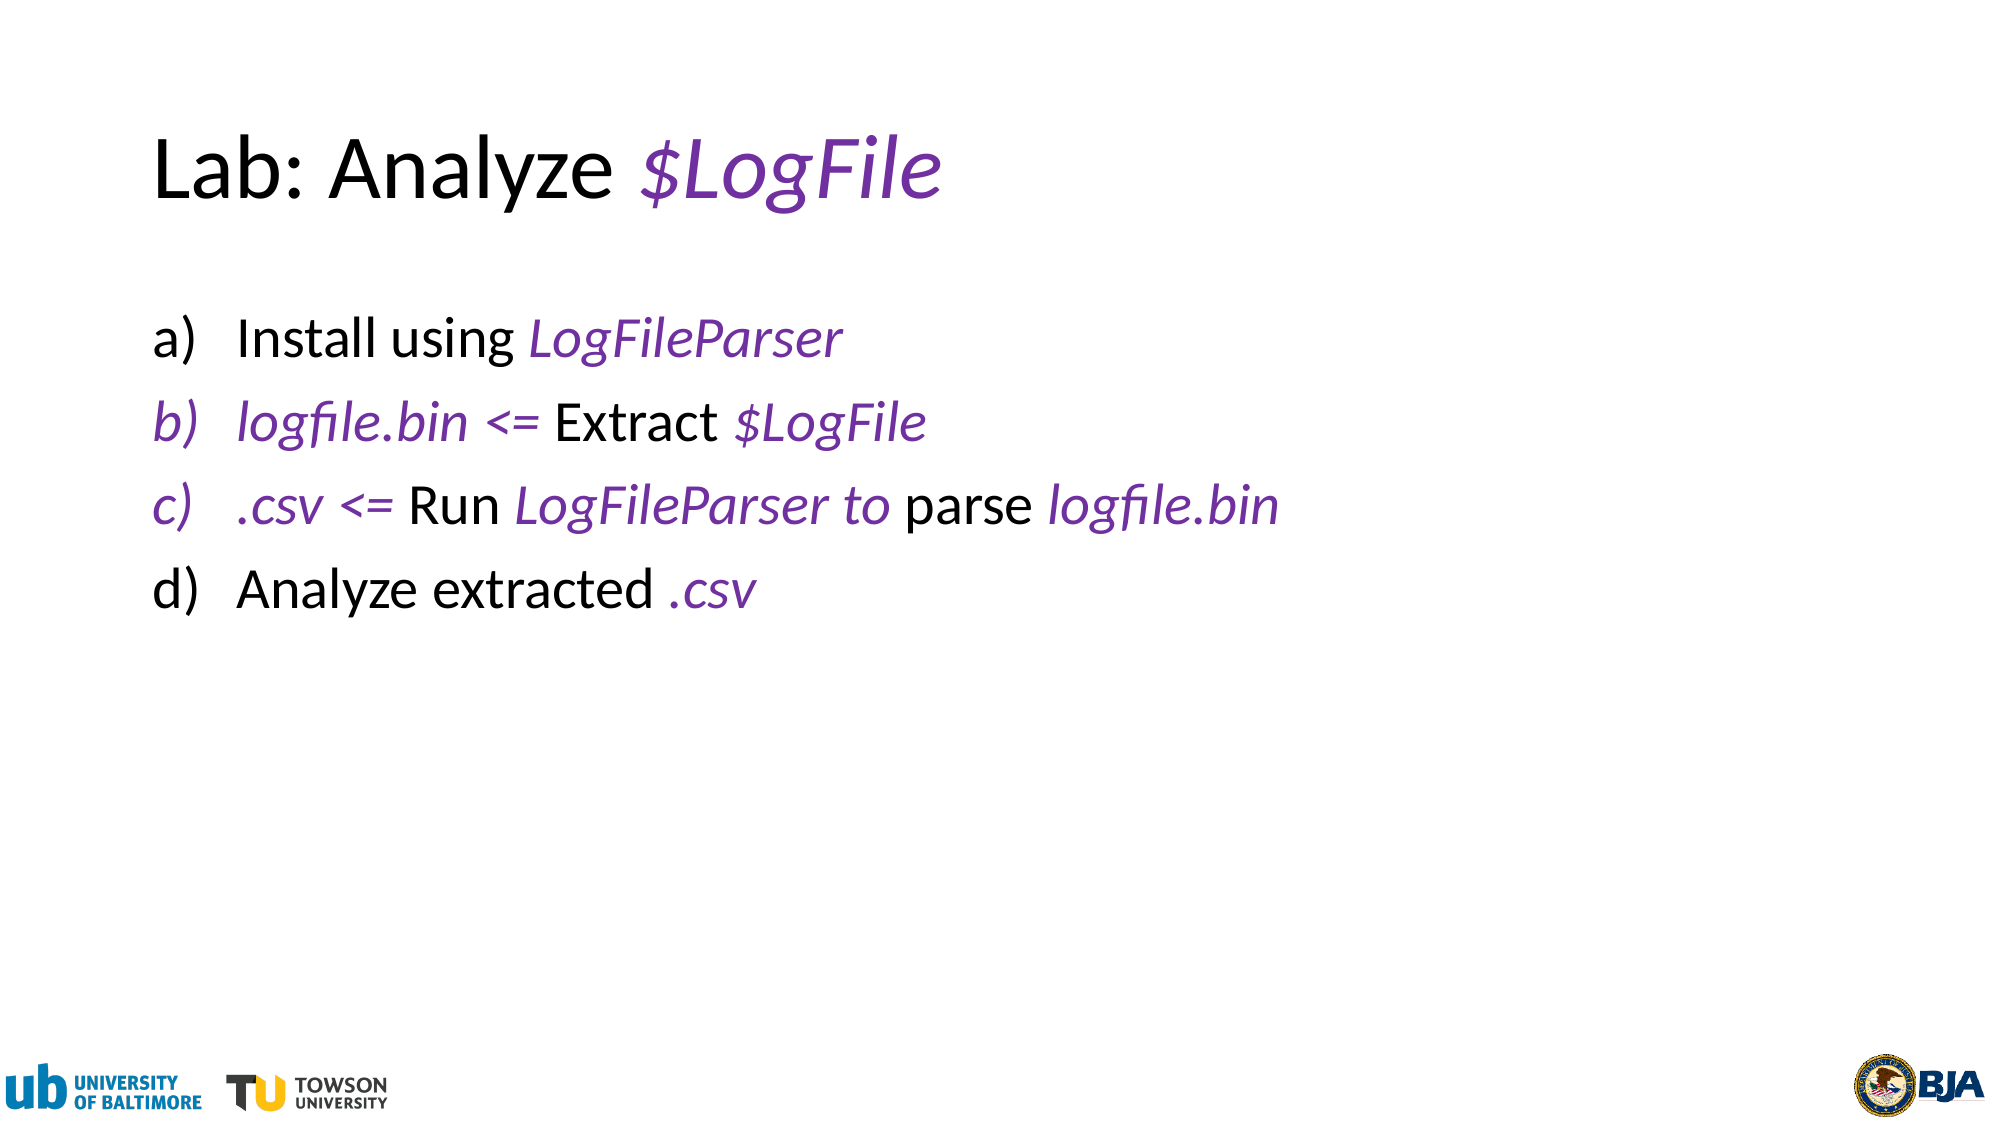

# Lab: Analyze $LogFile
Install using LogFileParser
logfile.bin <= Extract $LogFile
.csv <= Run LogFileParser to parse logfile.bin
Analyze extracted .csv